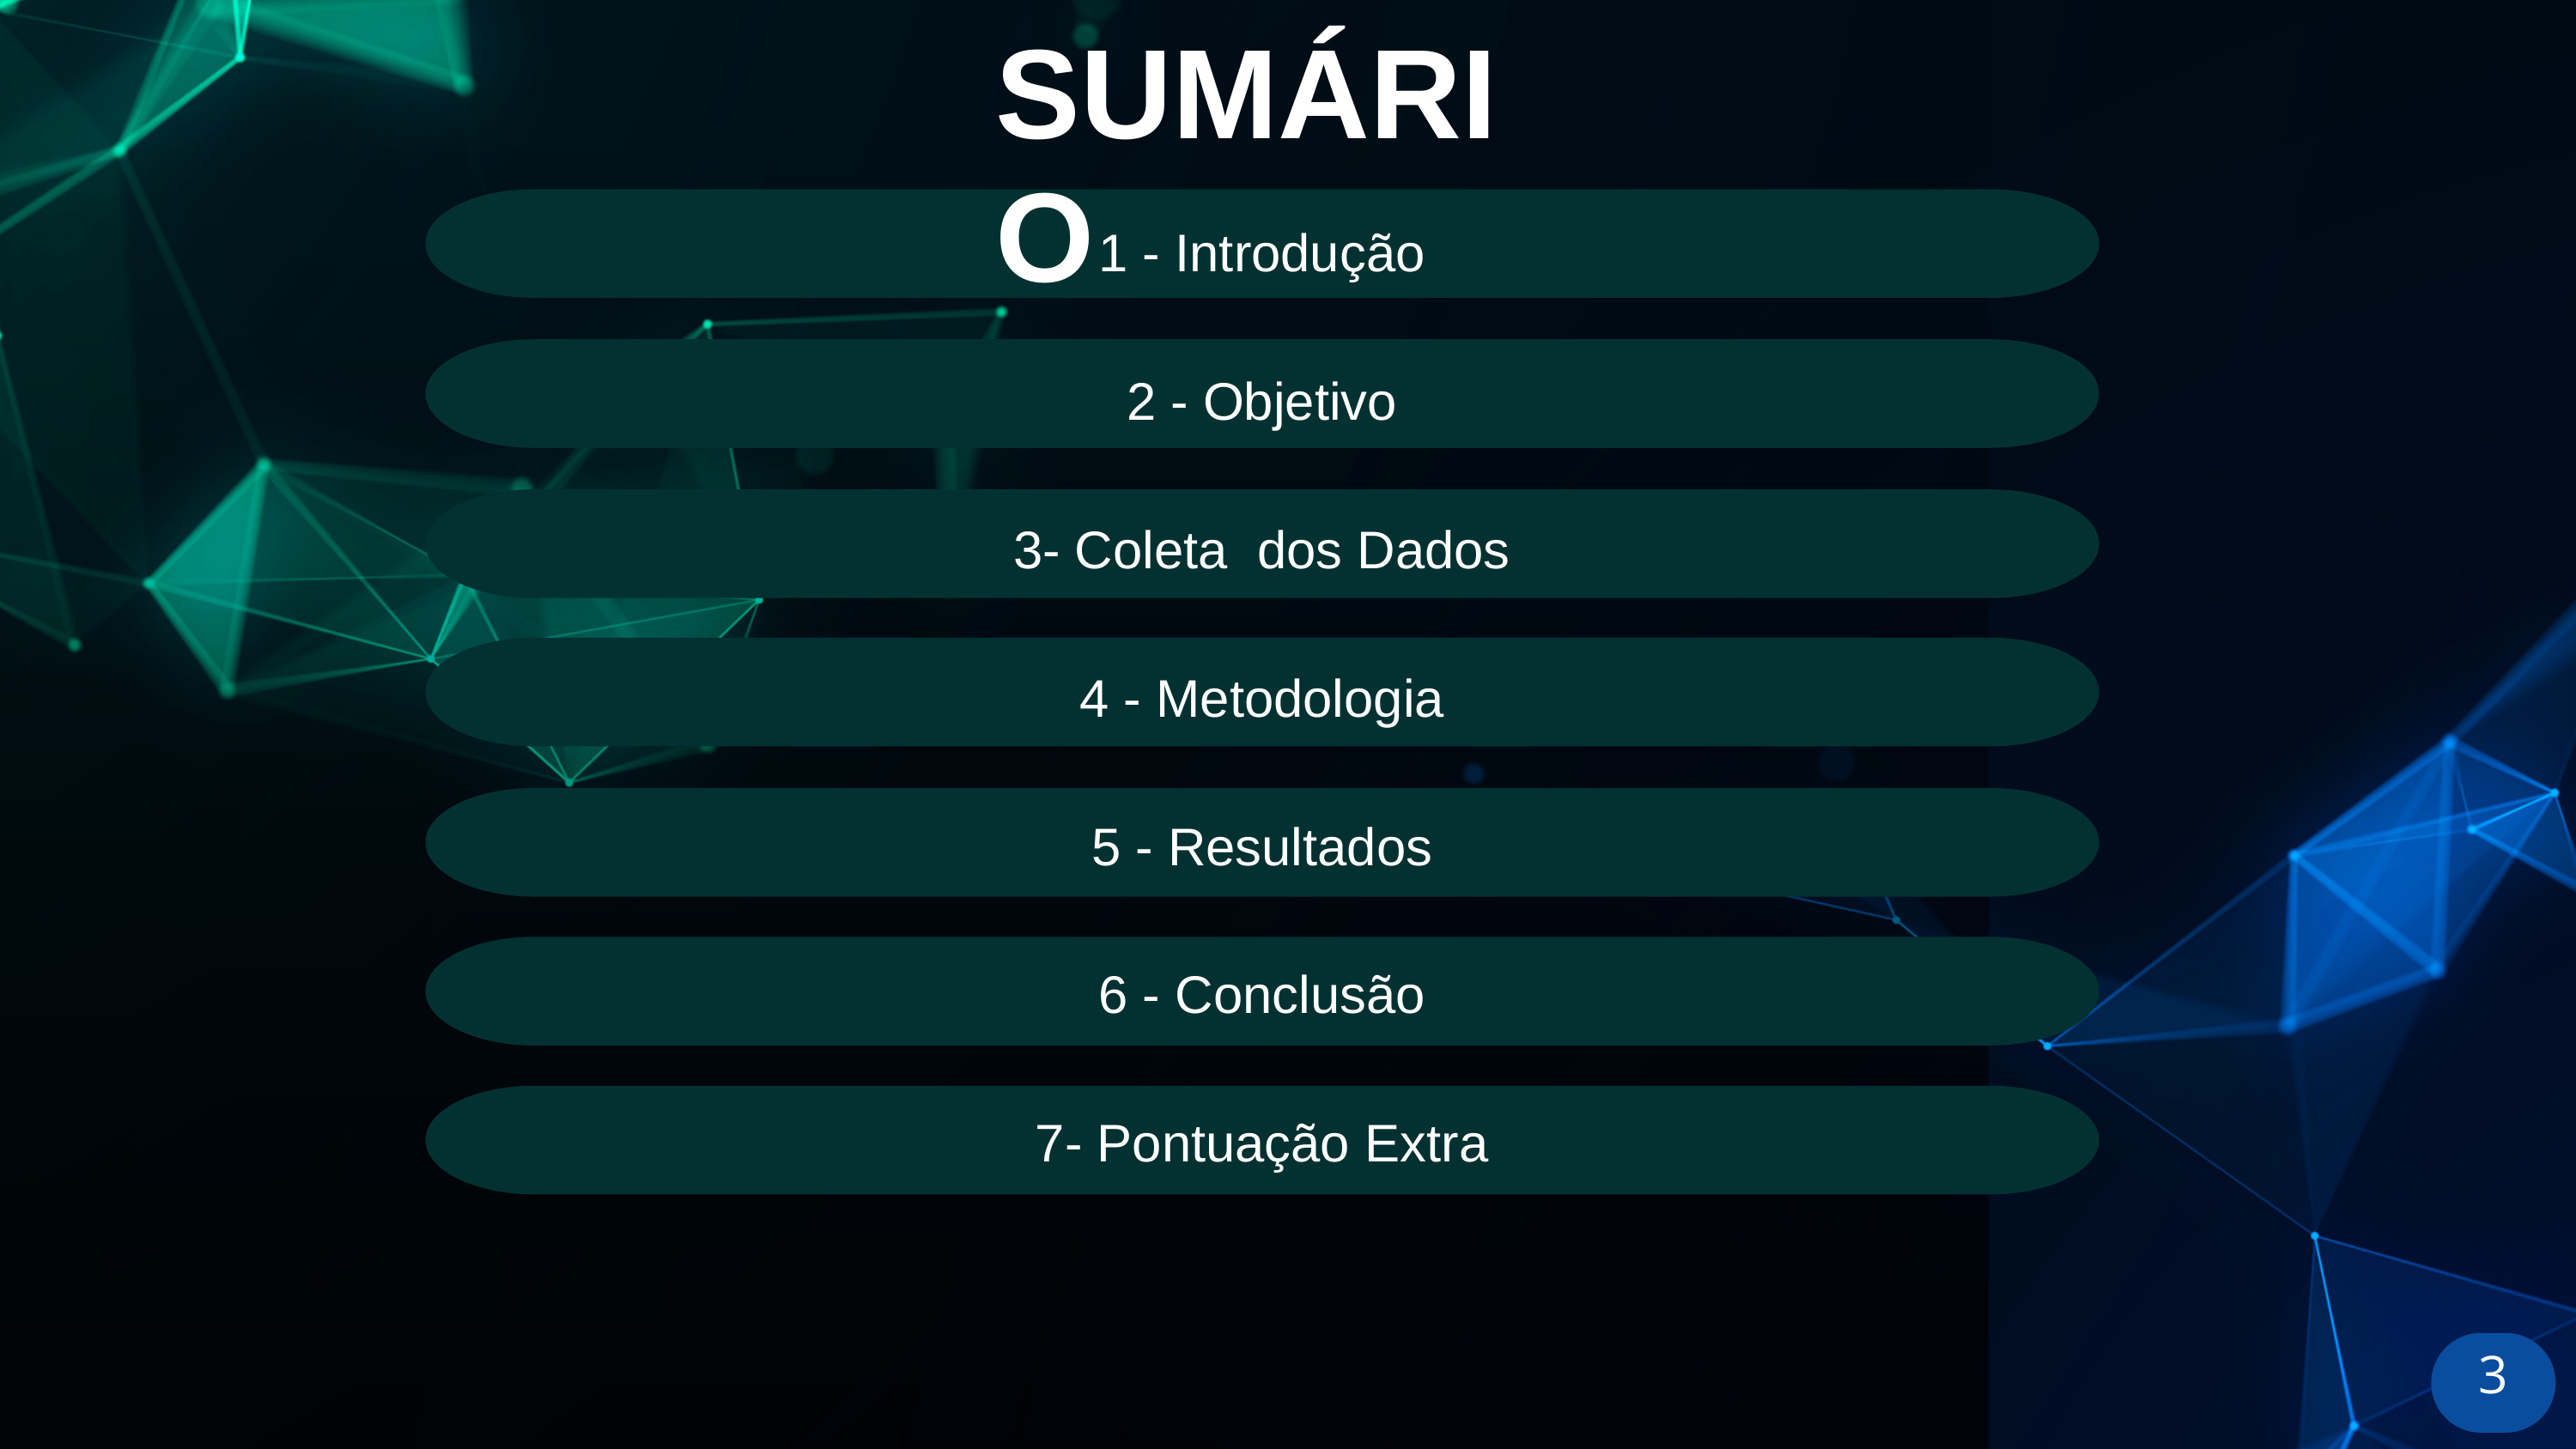

SUMÁRIO

1 - Introdução

2 - Objetivo

3- Coleta  dos Dados

4 - Metodologia

5 - Resultados

6 - Conclusão

7- Pontuação Extra

3